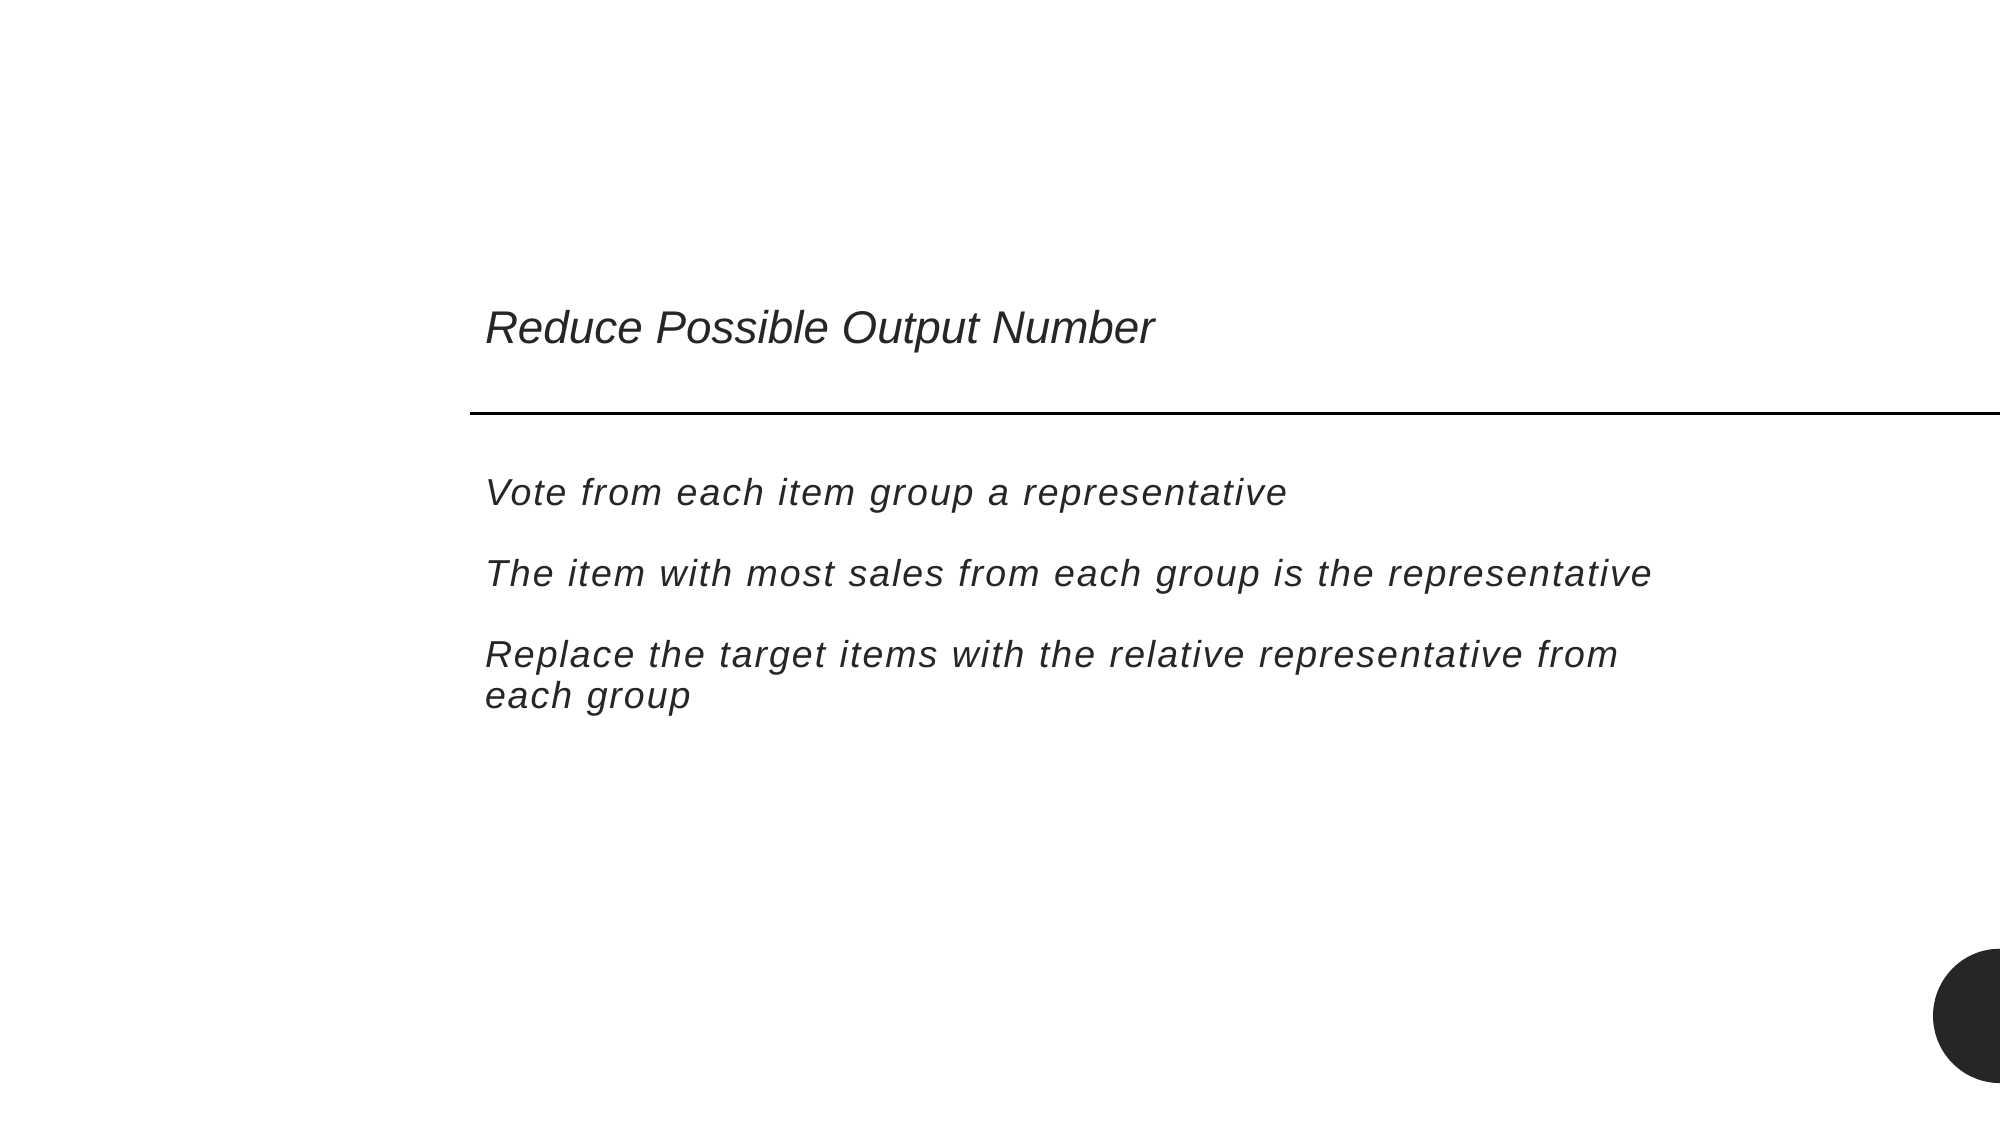

Reduce Possible Output Number
# Vote from each item group a representative The item with most sales from each group is the representative Replace the target items with the relative representative from each group